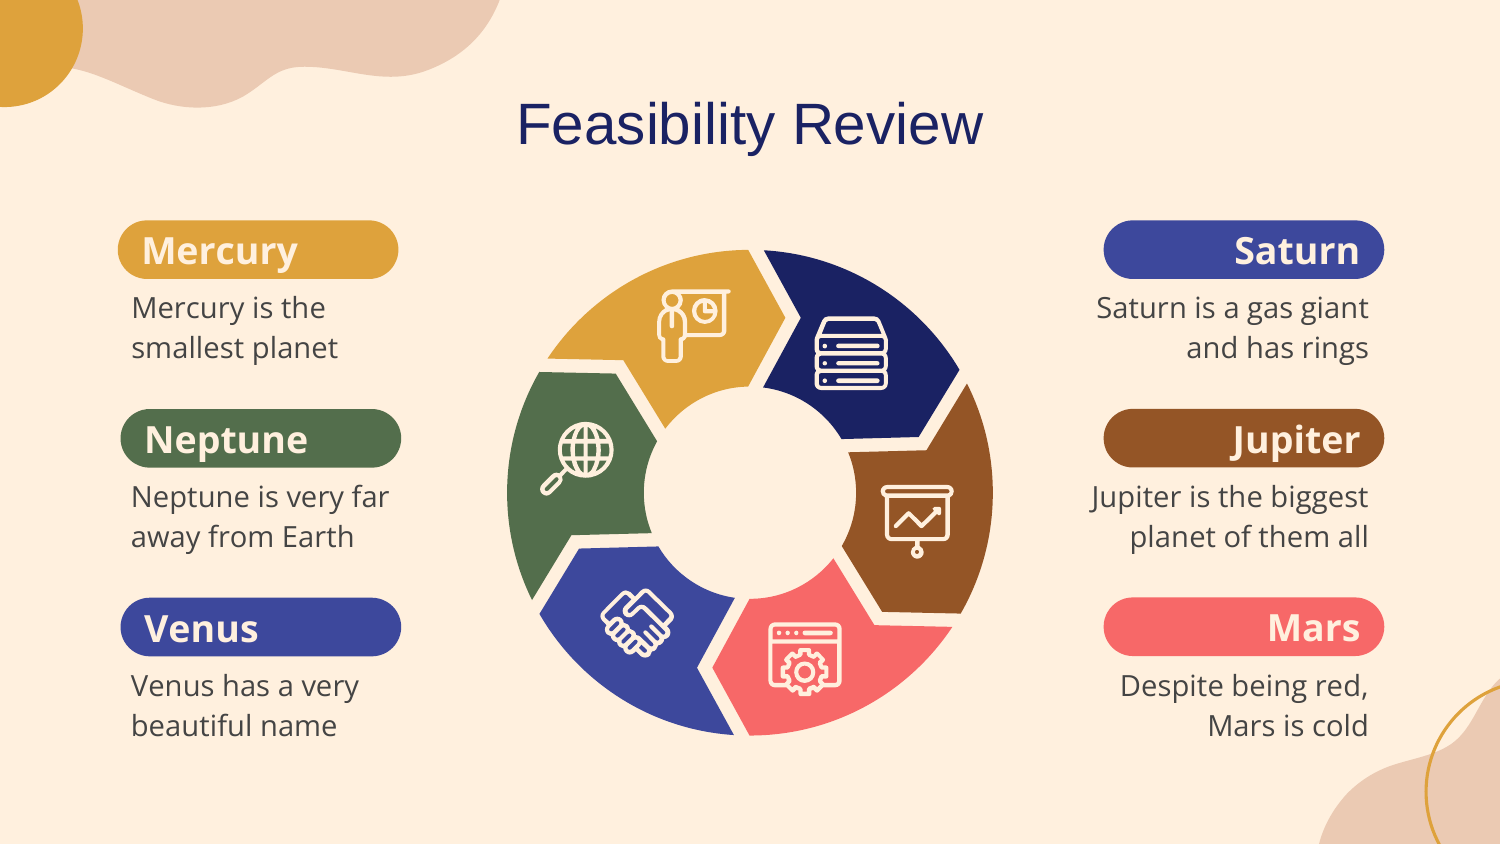

# Feasibility Review
Mercury
Mercury is the smallest planet
Saturn
Saturn is a gas giant and has rings

Jupiter
Jupiter is the biggest planet of them all
Neptune
Neptune is very far away from Earth

Mars
Despite being red, Mars is cold
Venus
Venus has a very beautiful name